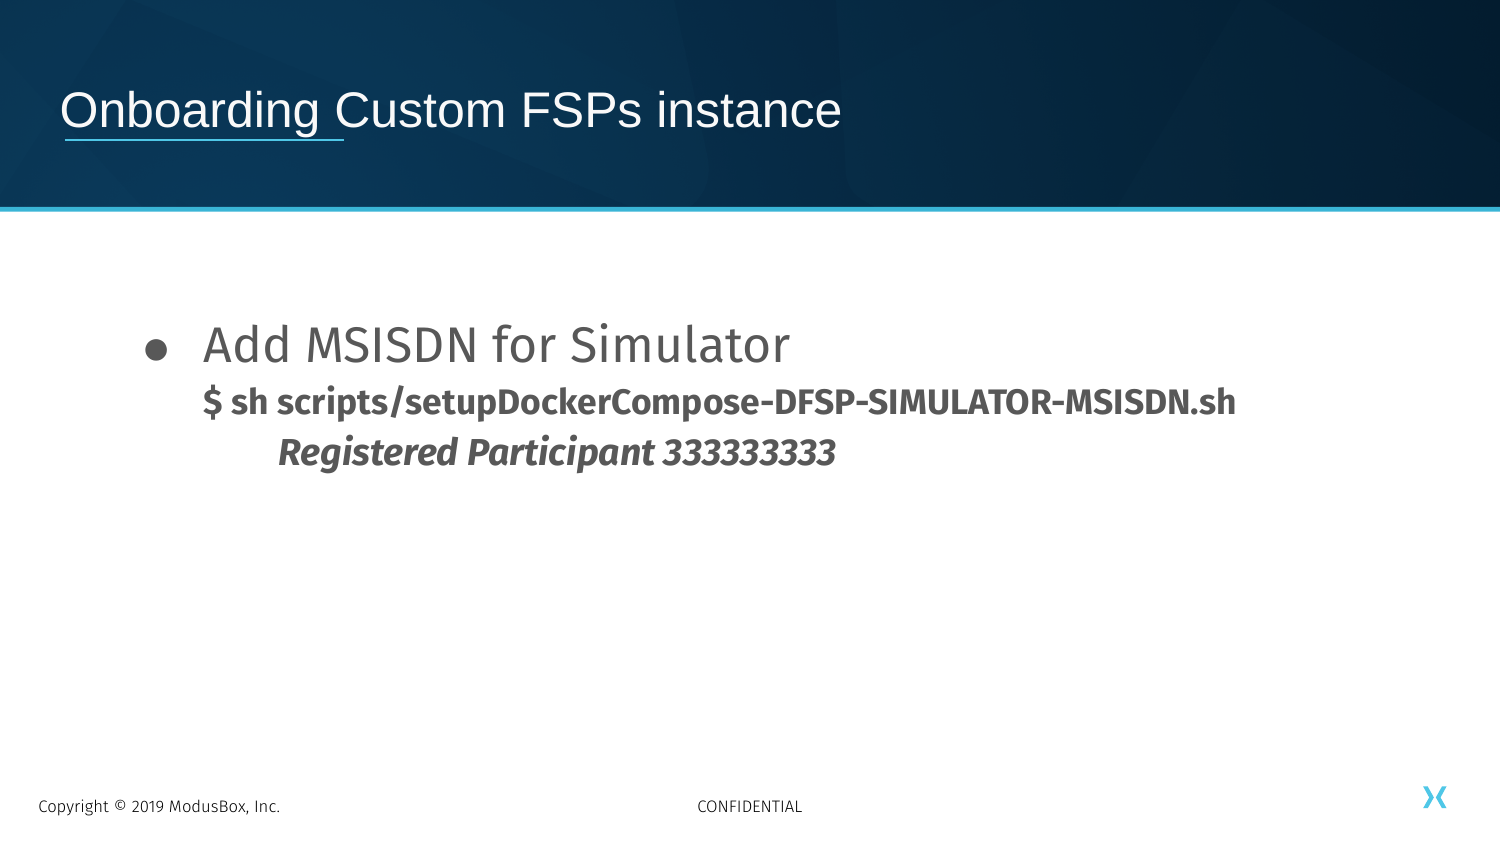

# Onboarding Custom FSPs instance

Add MSISDN for Simulator
$ sh scripts/setupDockerCompose-DFSP-SIMULATOR-MSISDN.sh
Registered Participant 333333333